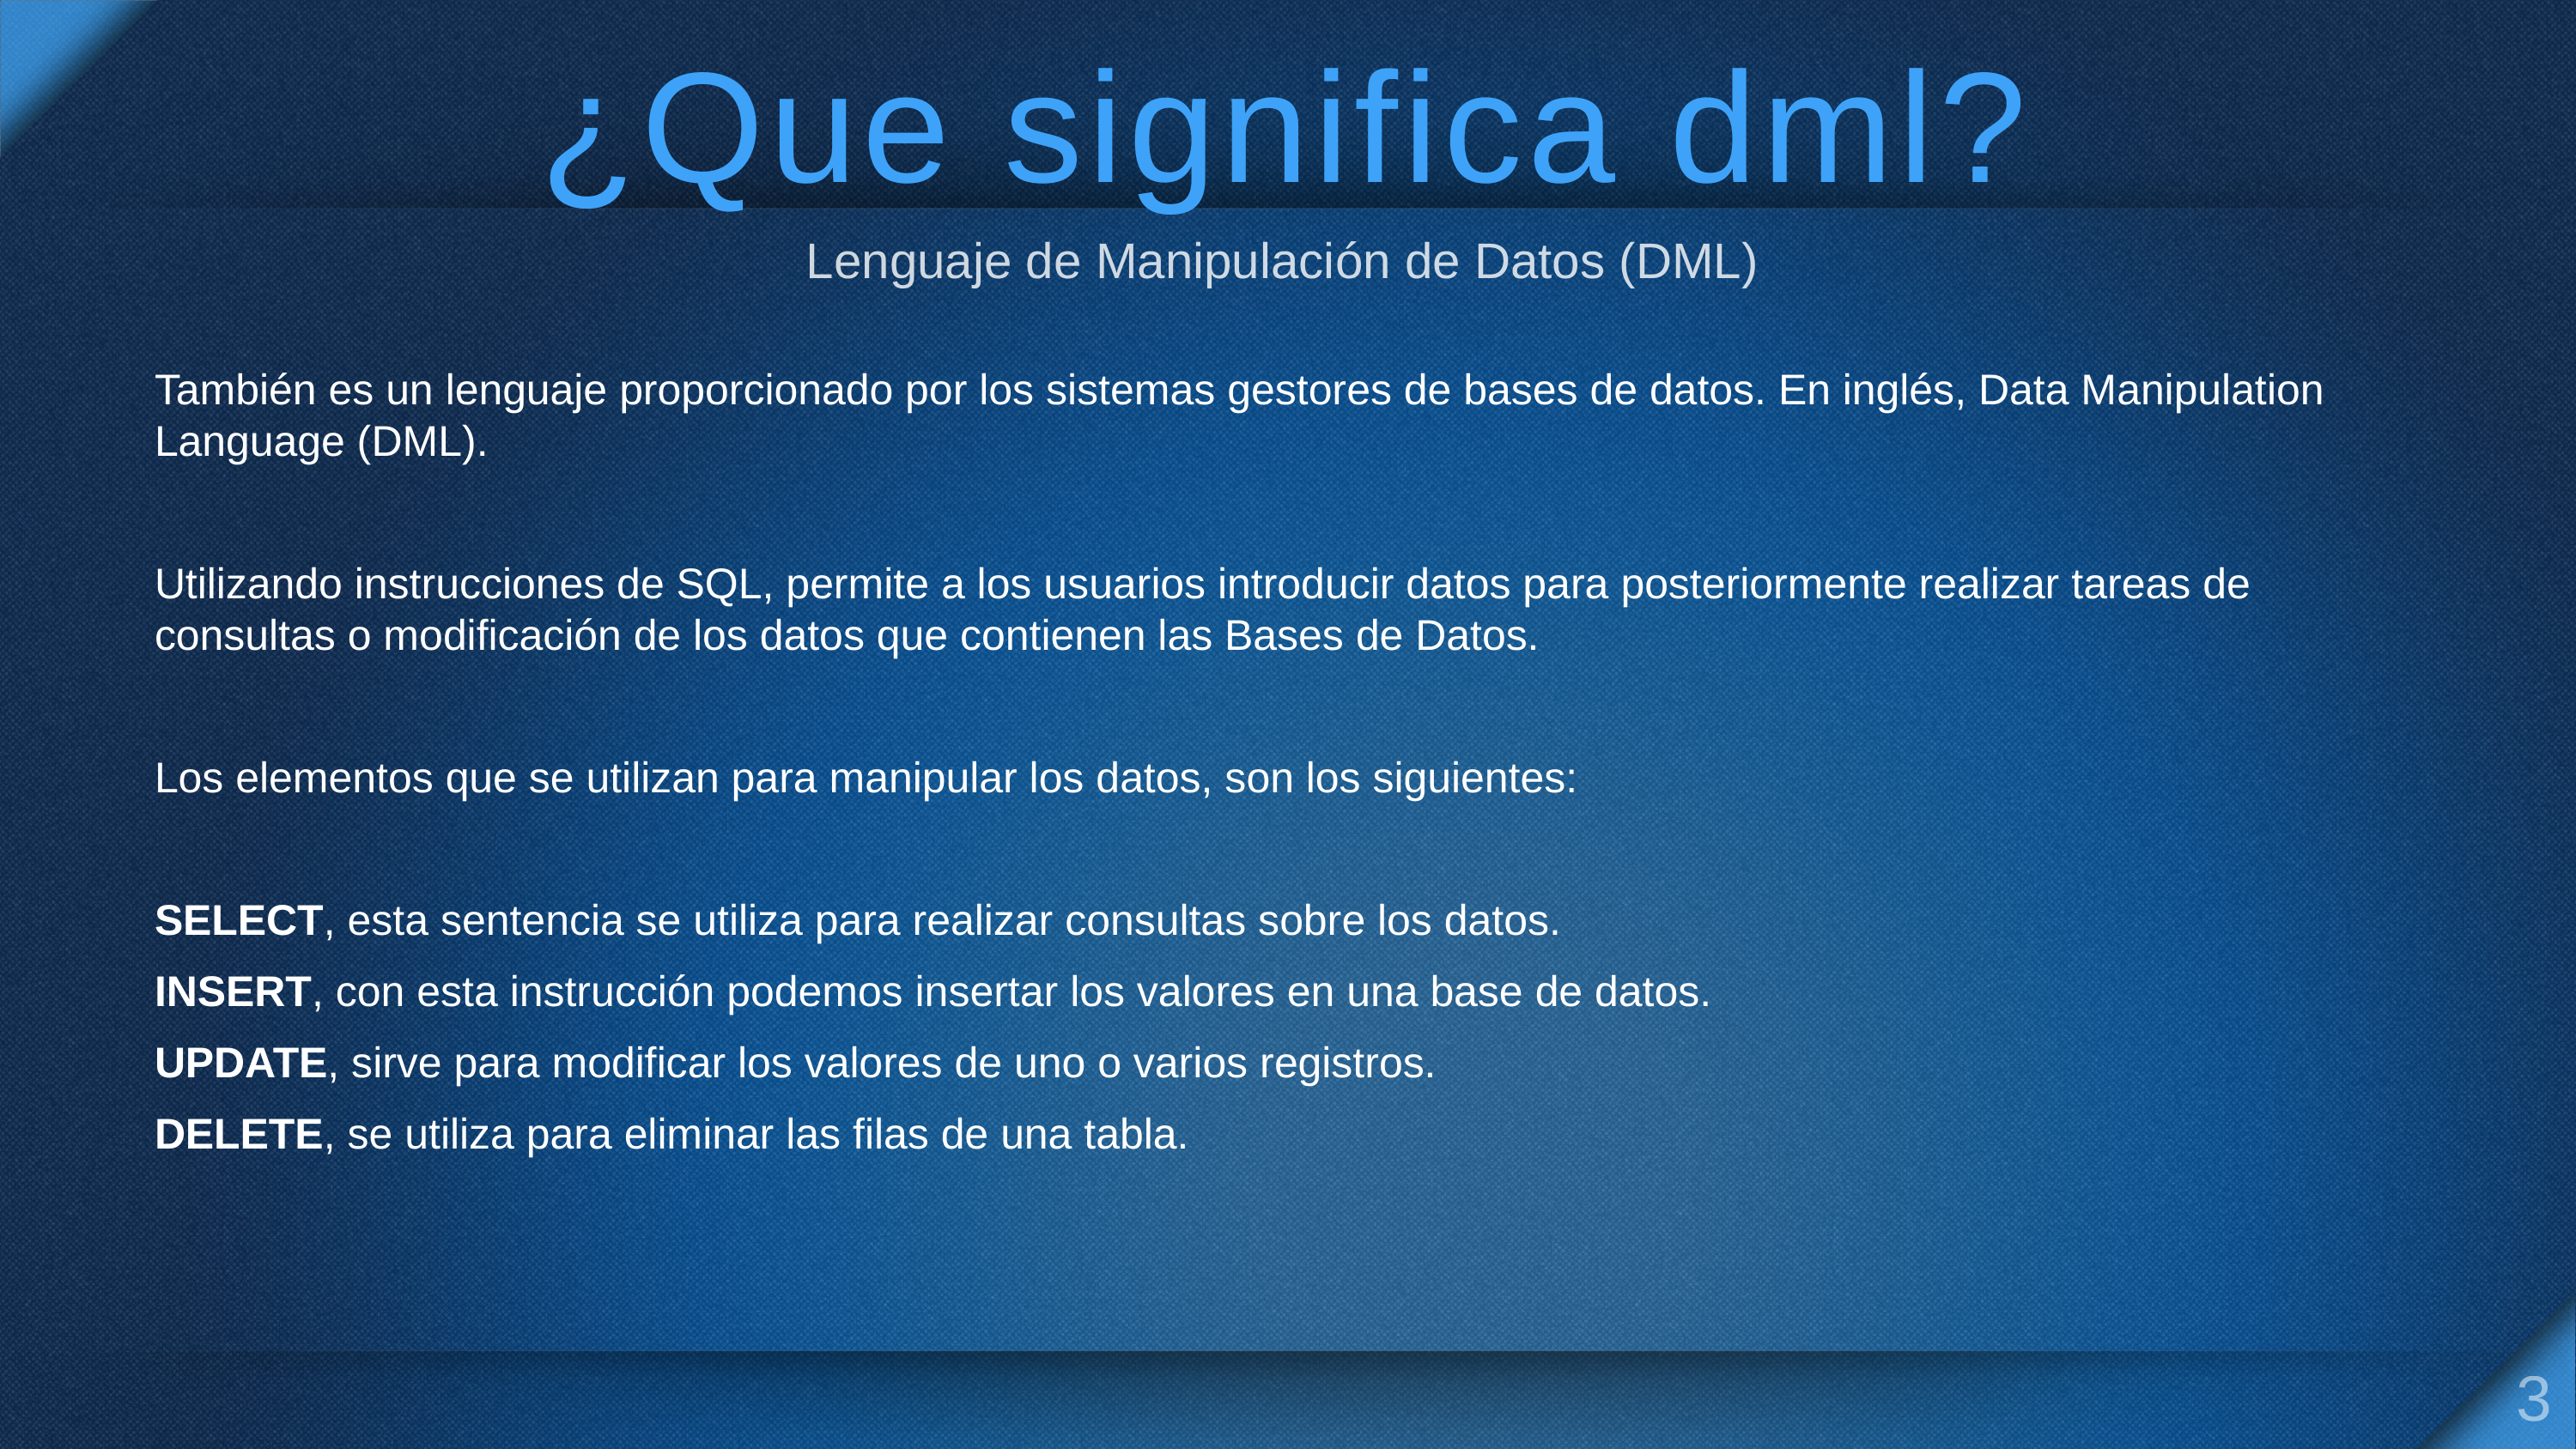

# ¿Que significa dml?
Lenguaje de Manipulación de Datos (DML)
También es un lenguaje proporcionado por los sistemas gestores de bases de datos. En inglés, Data Manipulation Language (DML).

Utilizando instrucciones de SQL, permite a los usuarios introducir datos para posteriormente realizar tareas de consultas o modificación de los datos que contienen las Bases de Datos.

Los elementos que se utilizan para manipular los datos, son los siguientes:

SELECT, esta sentencia se utiliza para realizar consultas sobre los datos.
INSERT, con esta instrucción podemos insertar los valores en una base de datos.
UPDATE, sirve para modificar los valores de uno o varios registros.
DELETE, se utiliza para eliminar las filas de una tabla.
3